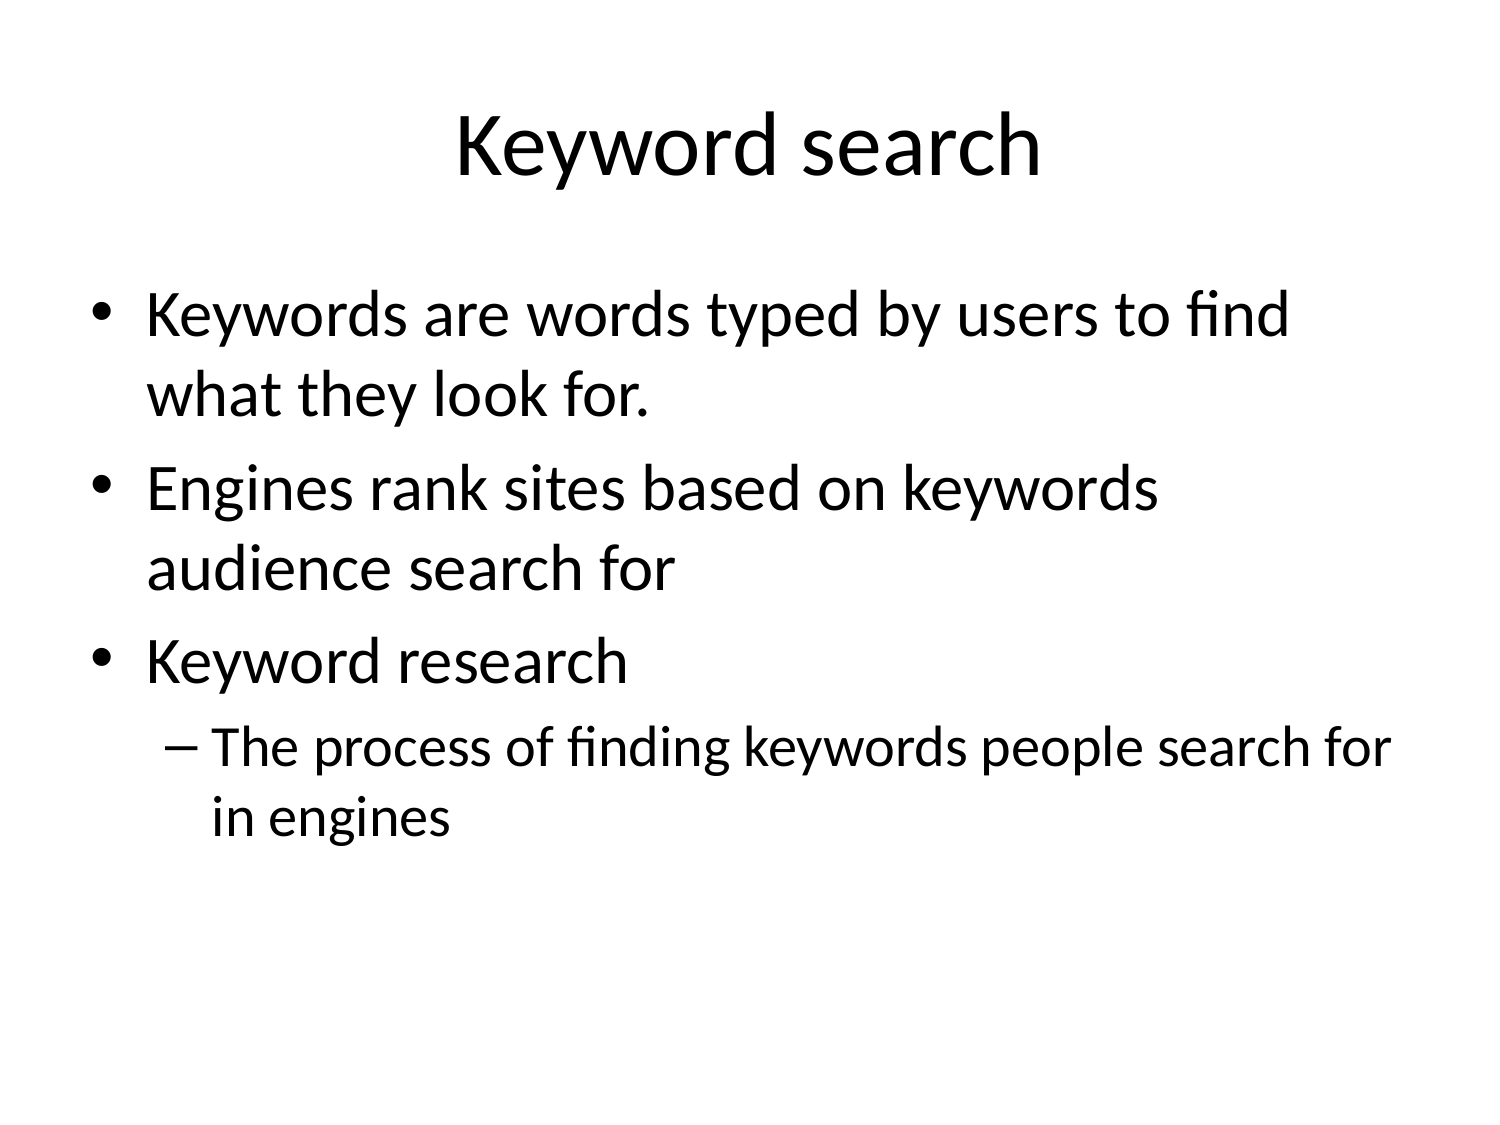

# Keyword search
Keywords are words typed by users to find what they look for.
Engines rank sites based on keywords audience search for
Keyword research
The process of finding keywords people search for in engines